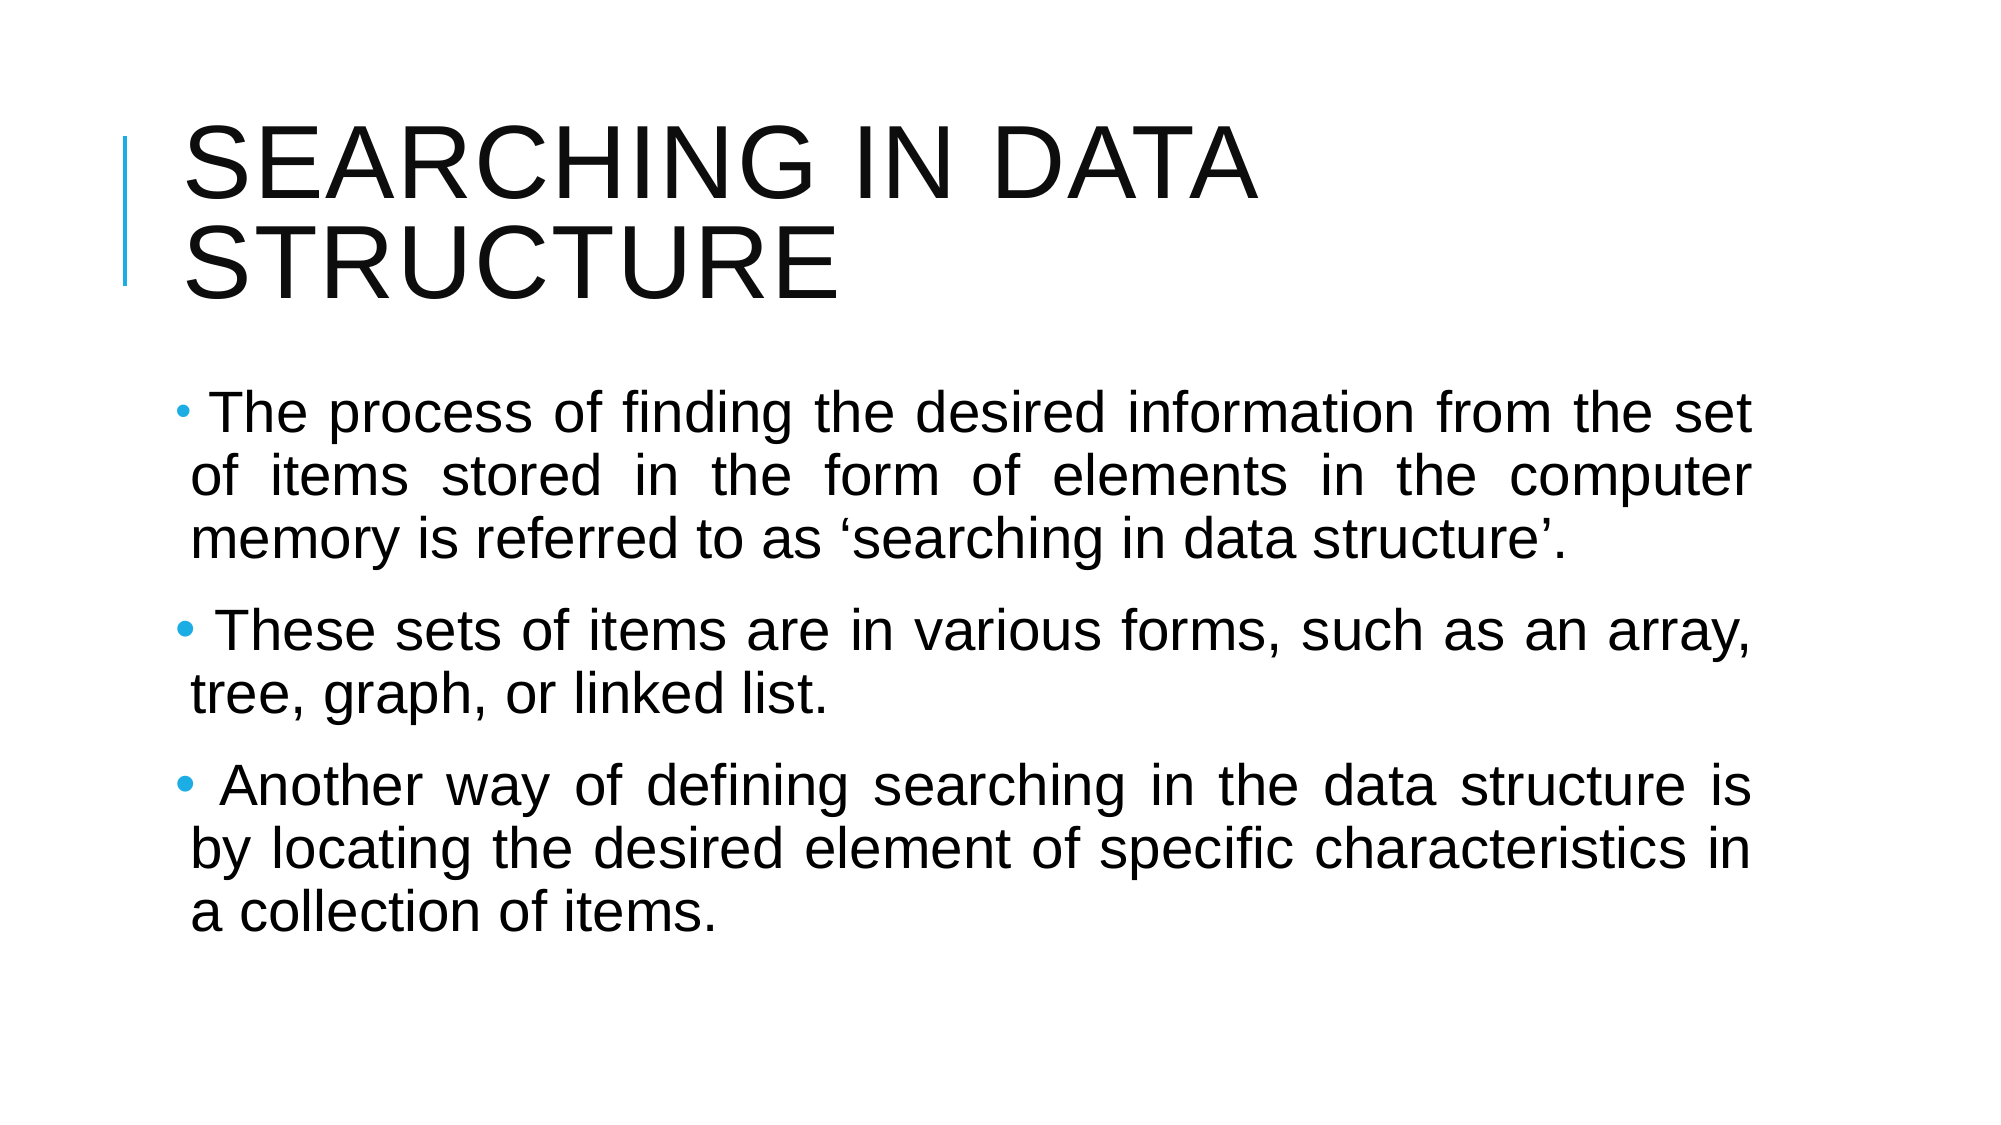

# Searching in Data Structure
 The process of finding the desired information from the set of items stored in the form of elements in the computer memory is referred to as ‘searching in data structure’.
 These sets of items are in various forms, such as an array, tree, graph, or linked list.
 Another way of defining searching in the data structure is by locating the desired element of specific characteristics in a collection of items.